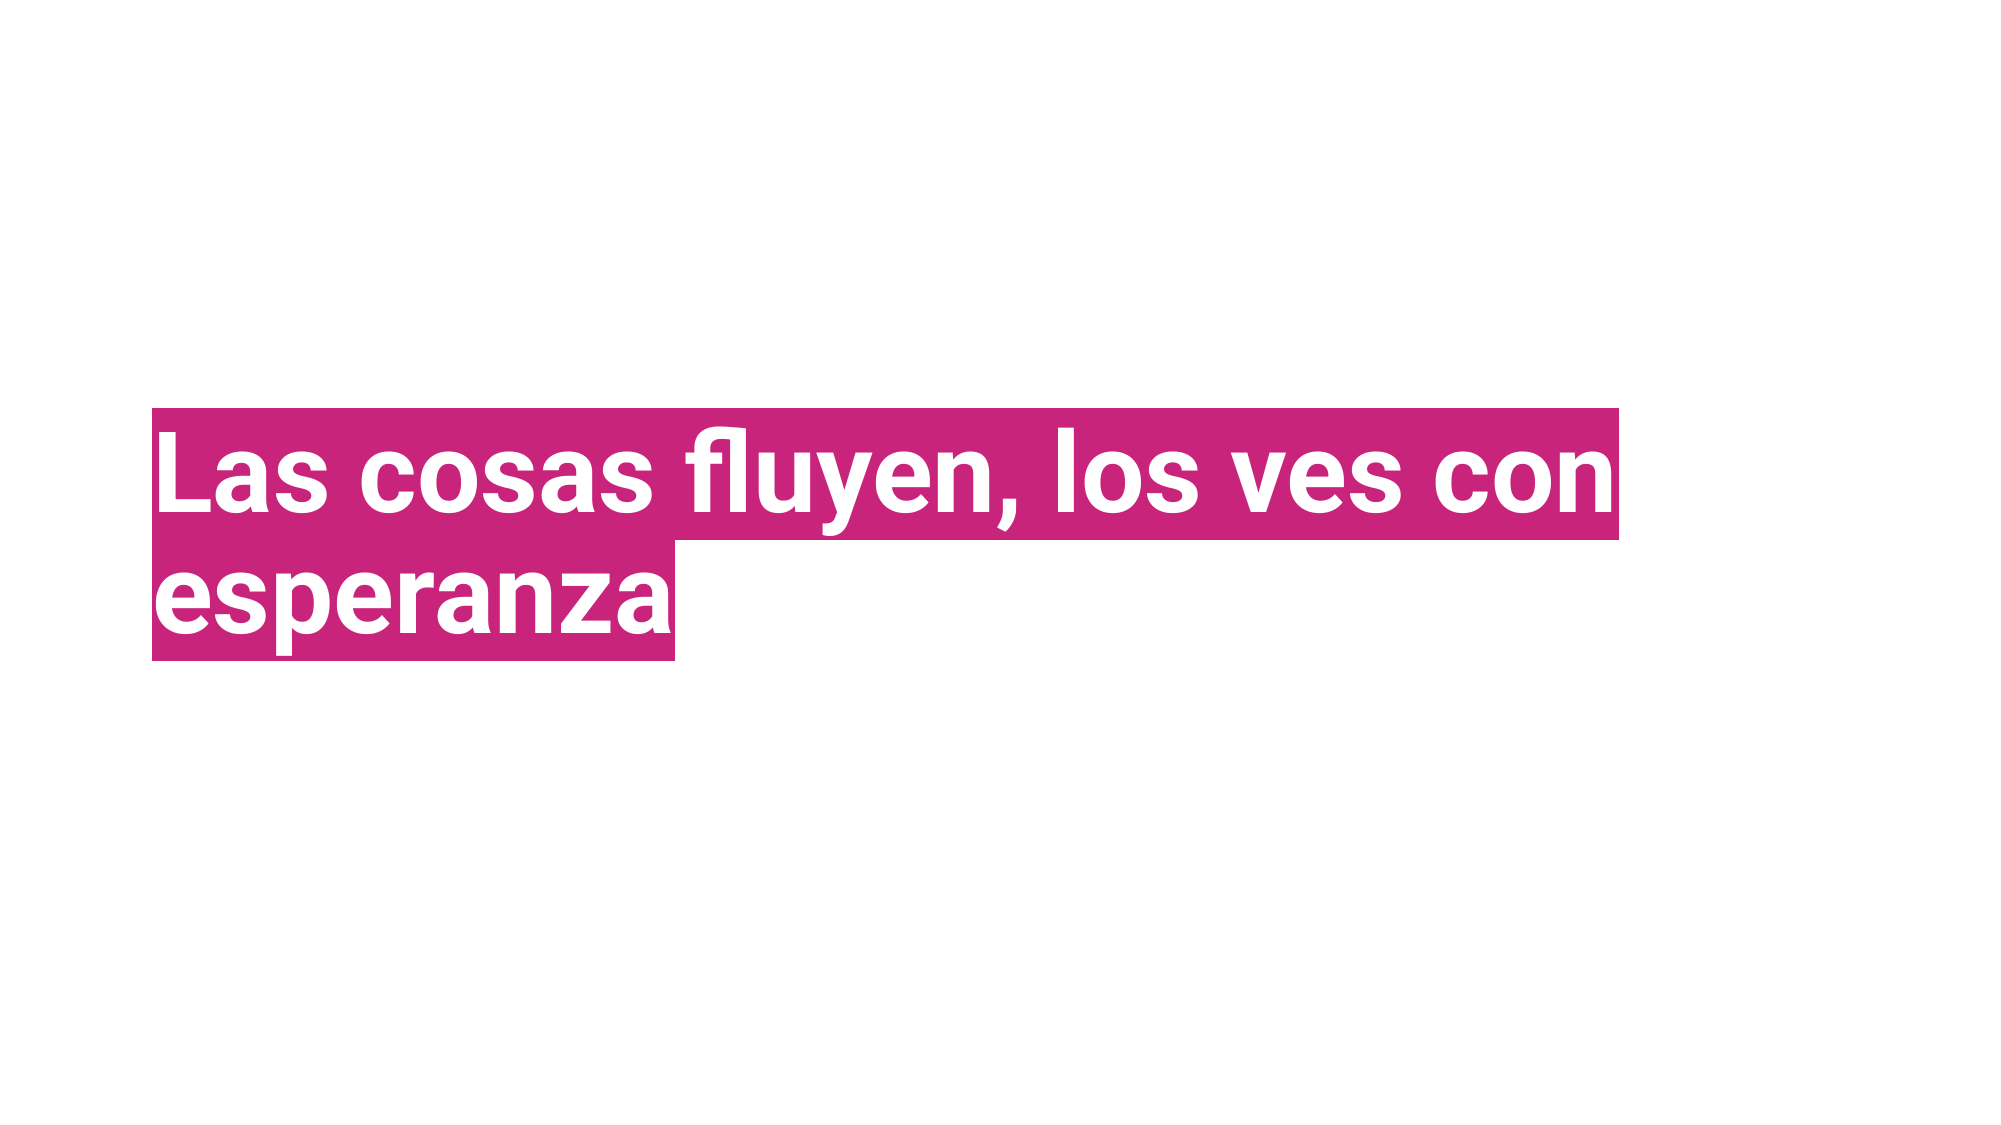

Las cosas fluyen, los ves con esperanza